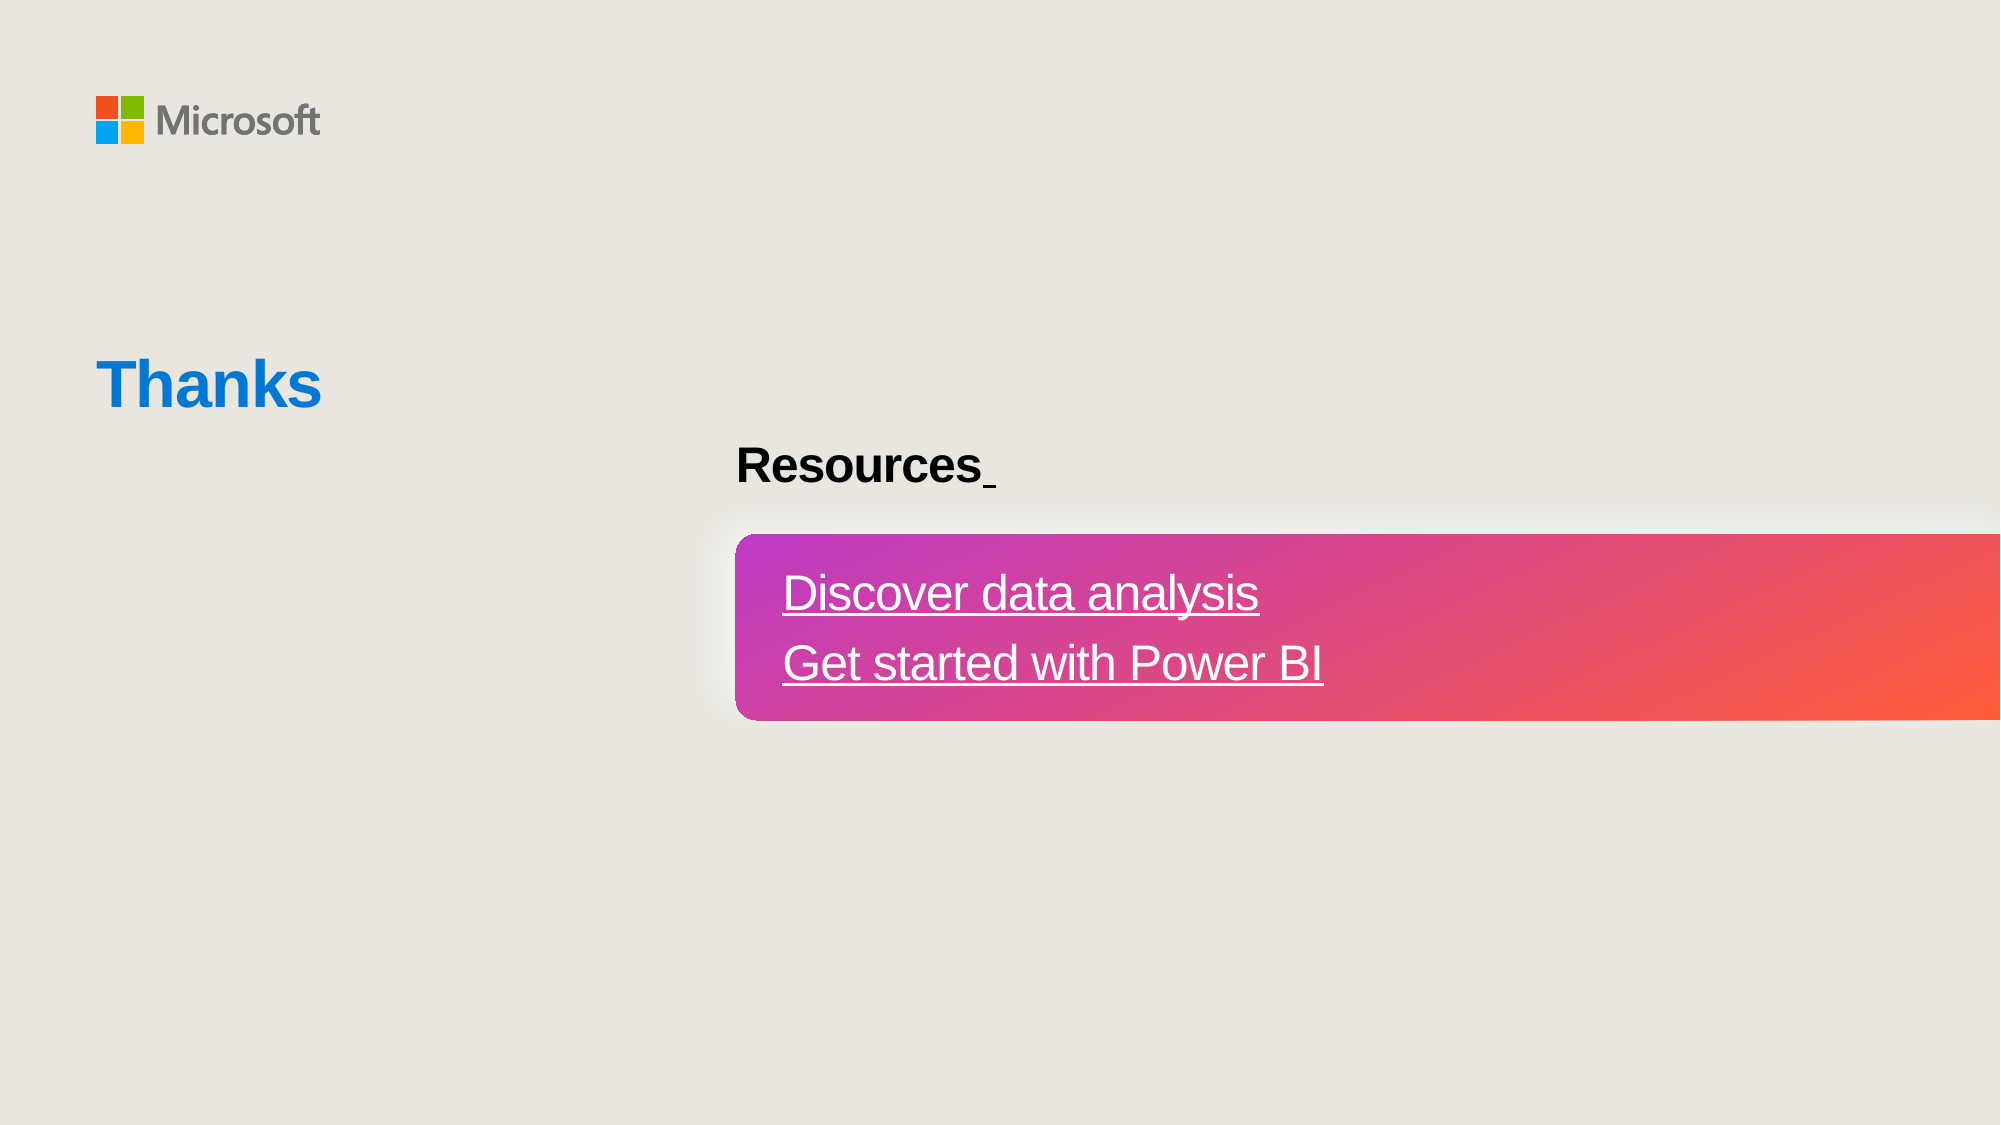

#
Thanks
Resources

Discover data analysis
Get started with Power BI